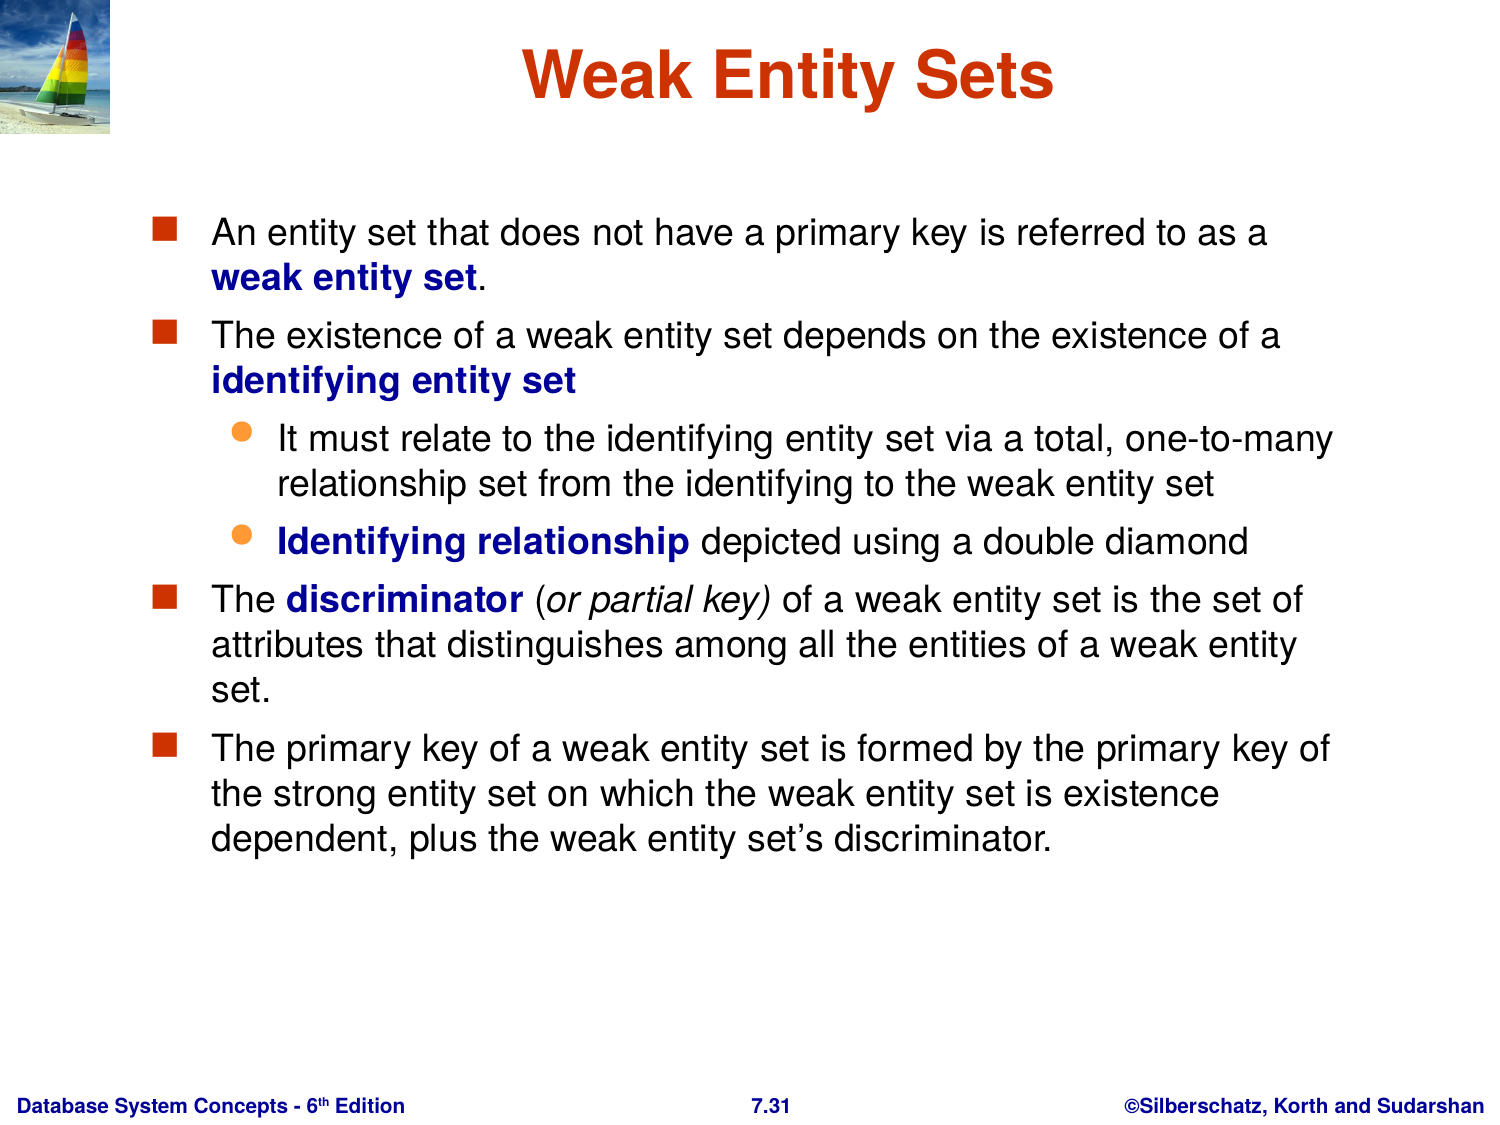

# Weak Entity Sets
An entity set that does not have a primary key is referred to as a weak entity set.
The existence of a weak entity set depends on the existence of a identifying entity set
It must relate to the identifying entity set via a total, one-to-many relationship set from the identifying to the weak entity set
Identifying relationship depicted using a double diamond
The discriminator (or partial key) of a weak entity set is the set of attributes that distinguishes among all the entities of a weak entity set.
The primary key of a weak entity set is formed by the primary key of the strong entity set on which the weak entity set is existence dependent, plus the weak entity set’s discriminator.